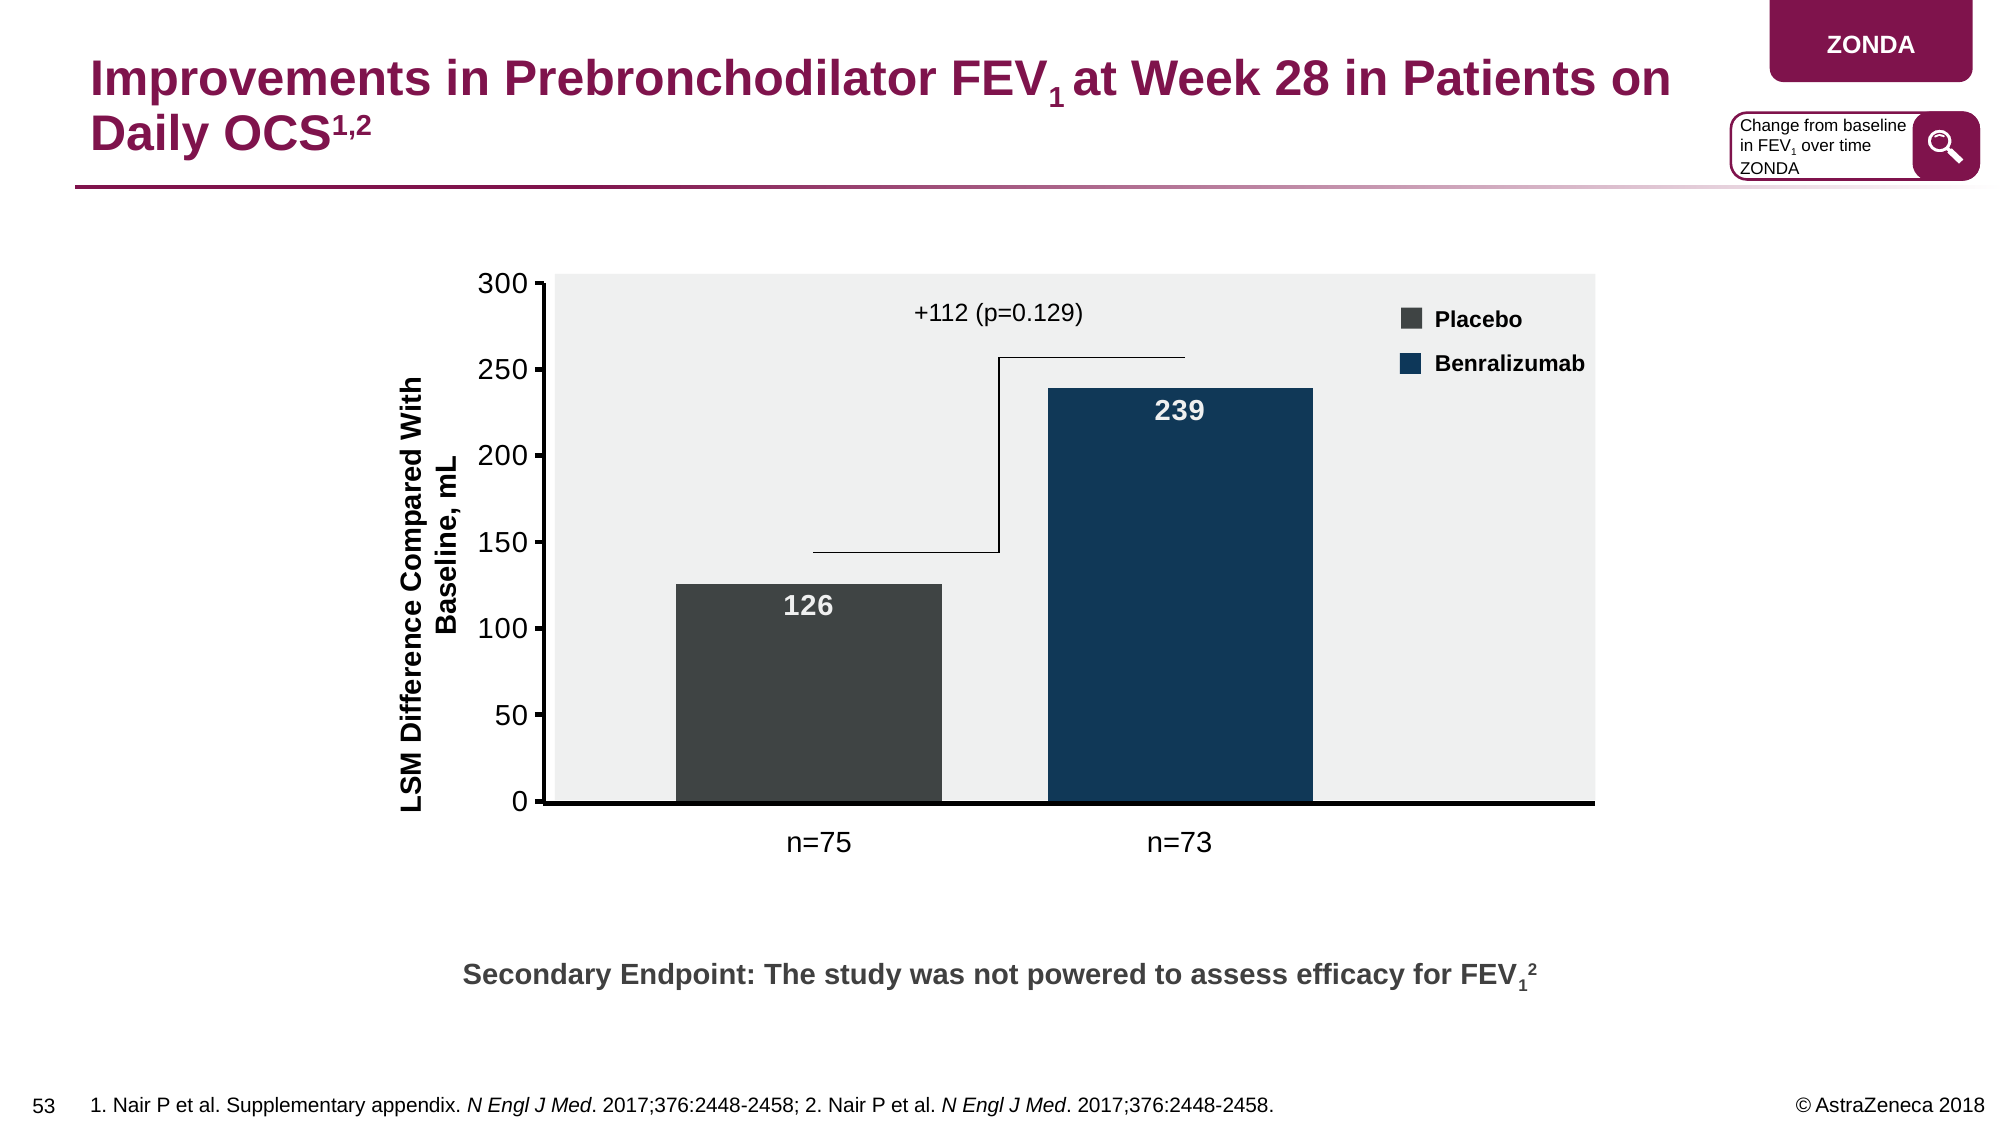

ZONDA
# Improvements in Prebronchodilator FEV1 at Week 28 in Patients on         Daily OCS1,2
Change from baseline in FEV1 over time ZONDA

### Chart

| Category | Placebo | Benra 30 mg Q8 |
|---|---|---|
|  | 126.0 | 239.0 |
+112 (p=0.129)
Placebo
Benralizumab

LSM Difference Compared With             Baseline, mL

n=75
n=73
Secondary Endpoint: The study was not powered to assess efficacy for FEV12
1. Nair P et al. Supplementary appendix. N Engl J Med. 2017;376:2448-2458; 2. Nair P et al. N Engl J Med. 2017;376:2448-2458.
53